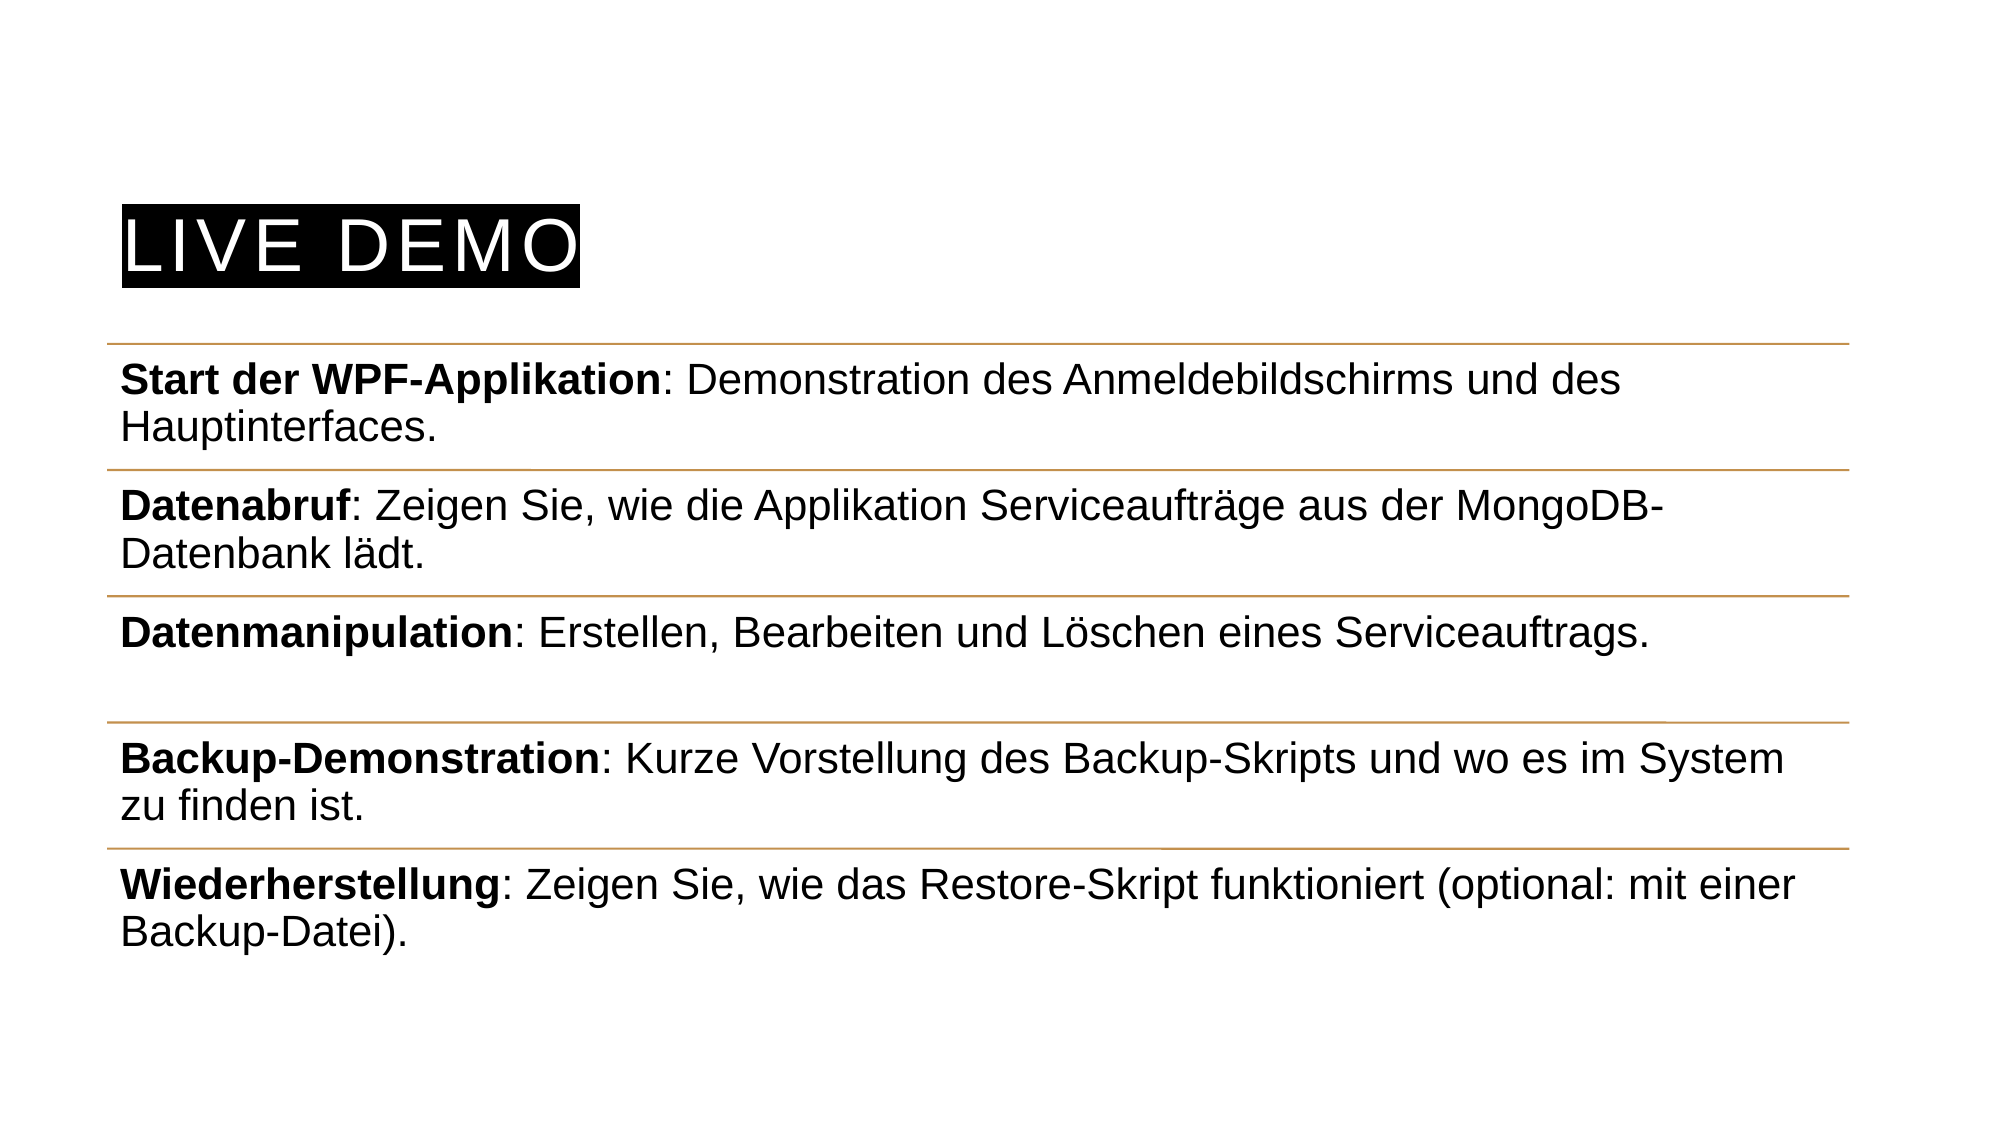

# Live Demo
Start der WPF-Applikation: Demonstration des Anmeldebildschirms und des Hauptinterfaces.
Datenabruf: Zeigen Sie, wie die Applikation Serviceaufträge aus der MongoDB-Datenbank lädt.
Datenmanipulation: Erstellen, Bearbeiten und Löschen eines Serviceauftrags.
Backup-Demonstration: Kurze Vorstellung des Backup-Skripts und wo es im System zu finden ist.
Wiederherstellung: Zeigen Sie, wie das Restore-Skript funktioniert (optional: mit einer Backup-Datei).